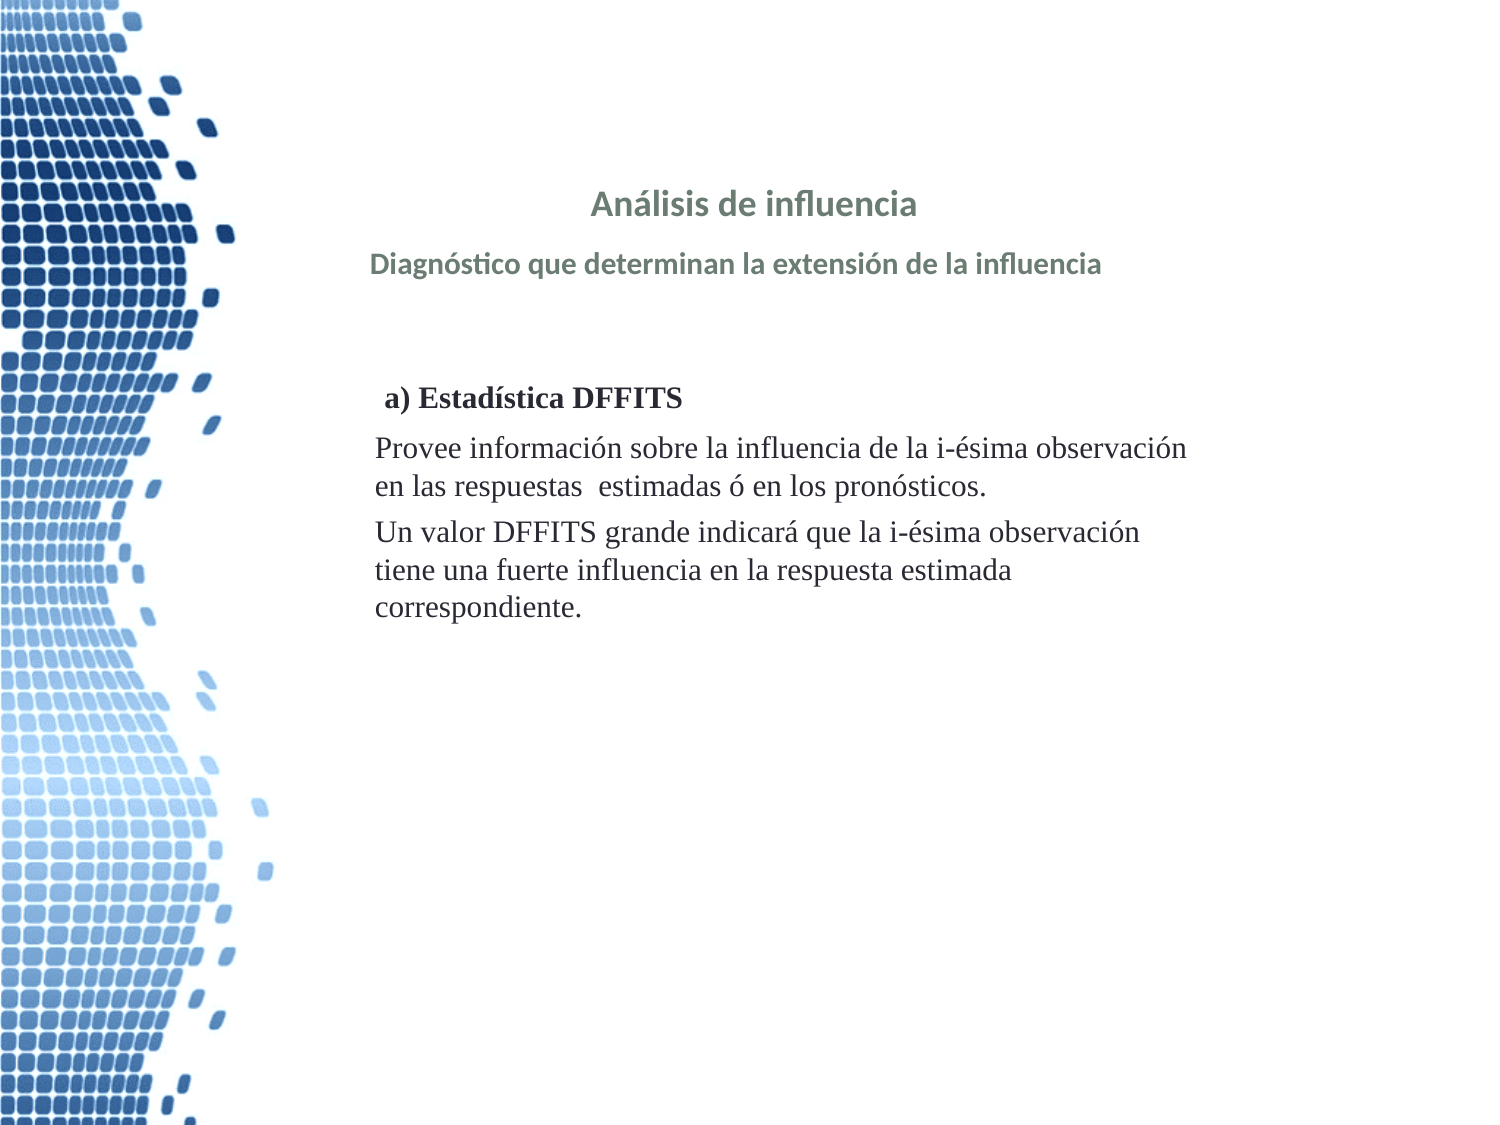

Análisis de influencia
Diagnóstico que determinan la extensión de la influencia
 a) Estadística DFFITS

Provee información sobre la influencia de la i-ésima observación en las respuestas  estimadas ó en los pronósticos.
Un valor DFFITS grande indicará que la i-ésima observación tiene una fuerte influencia en la respuesta estimada correspondiente.